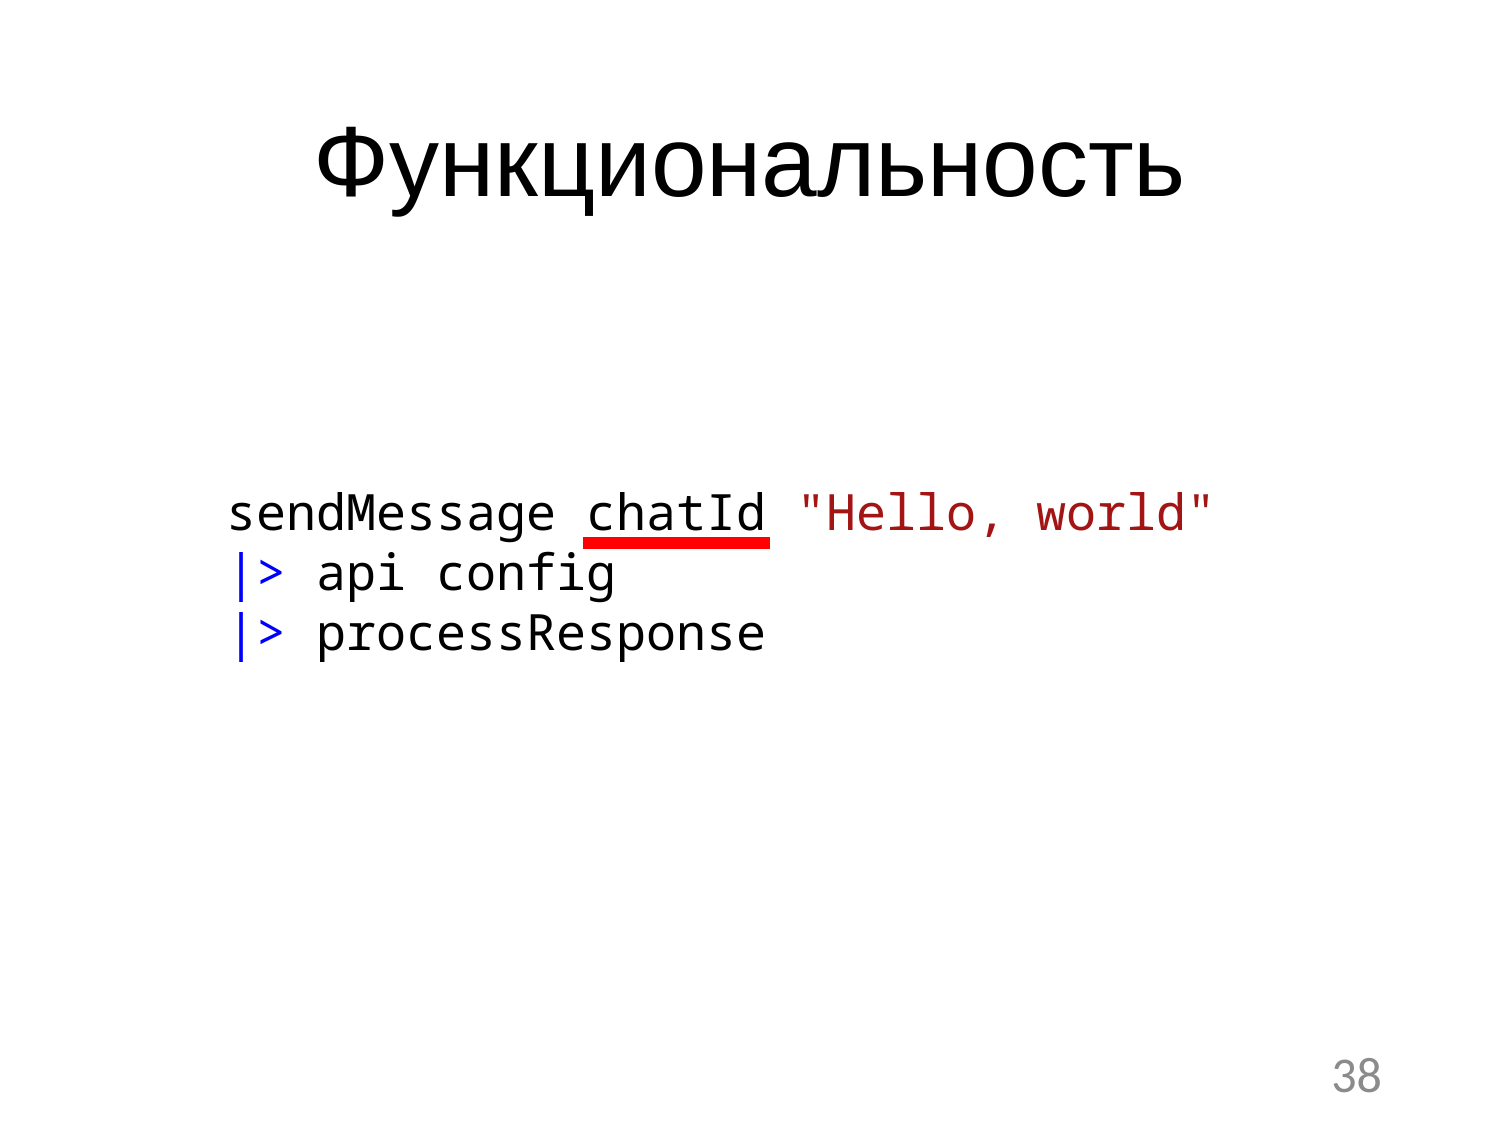

Функциональность
sendMessage chatId "Hello, world"
|> api config
|> processResponse
38